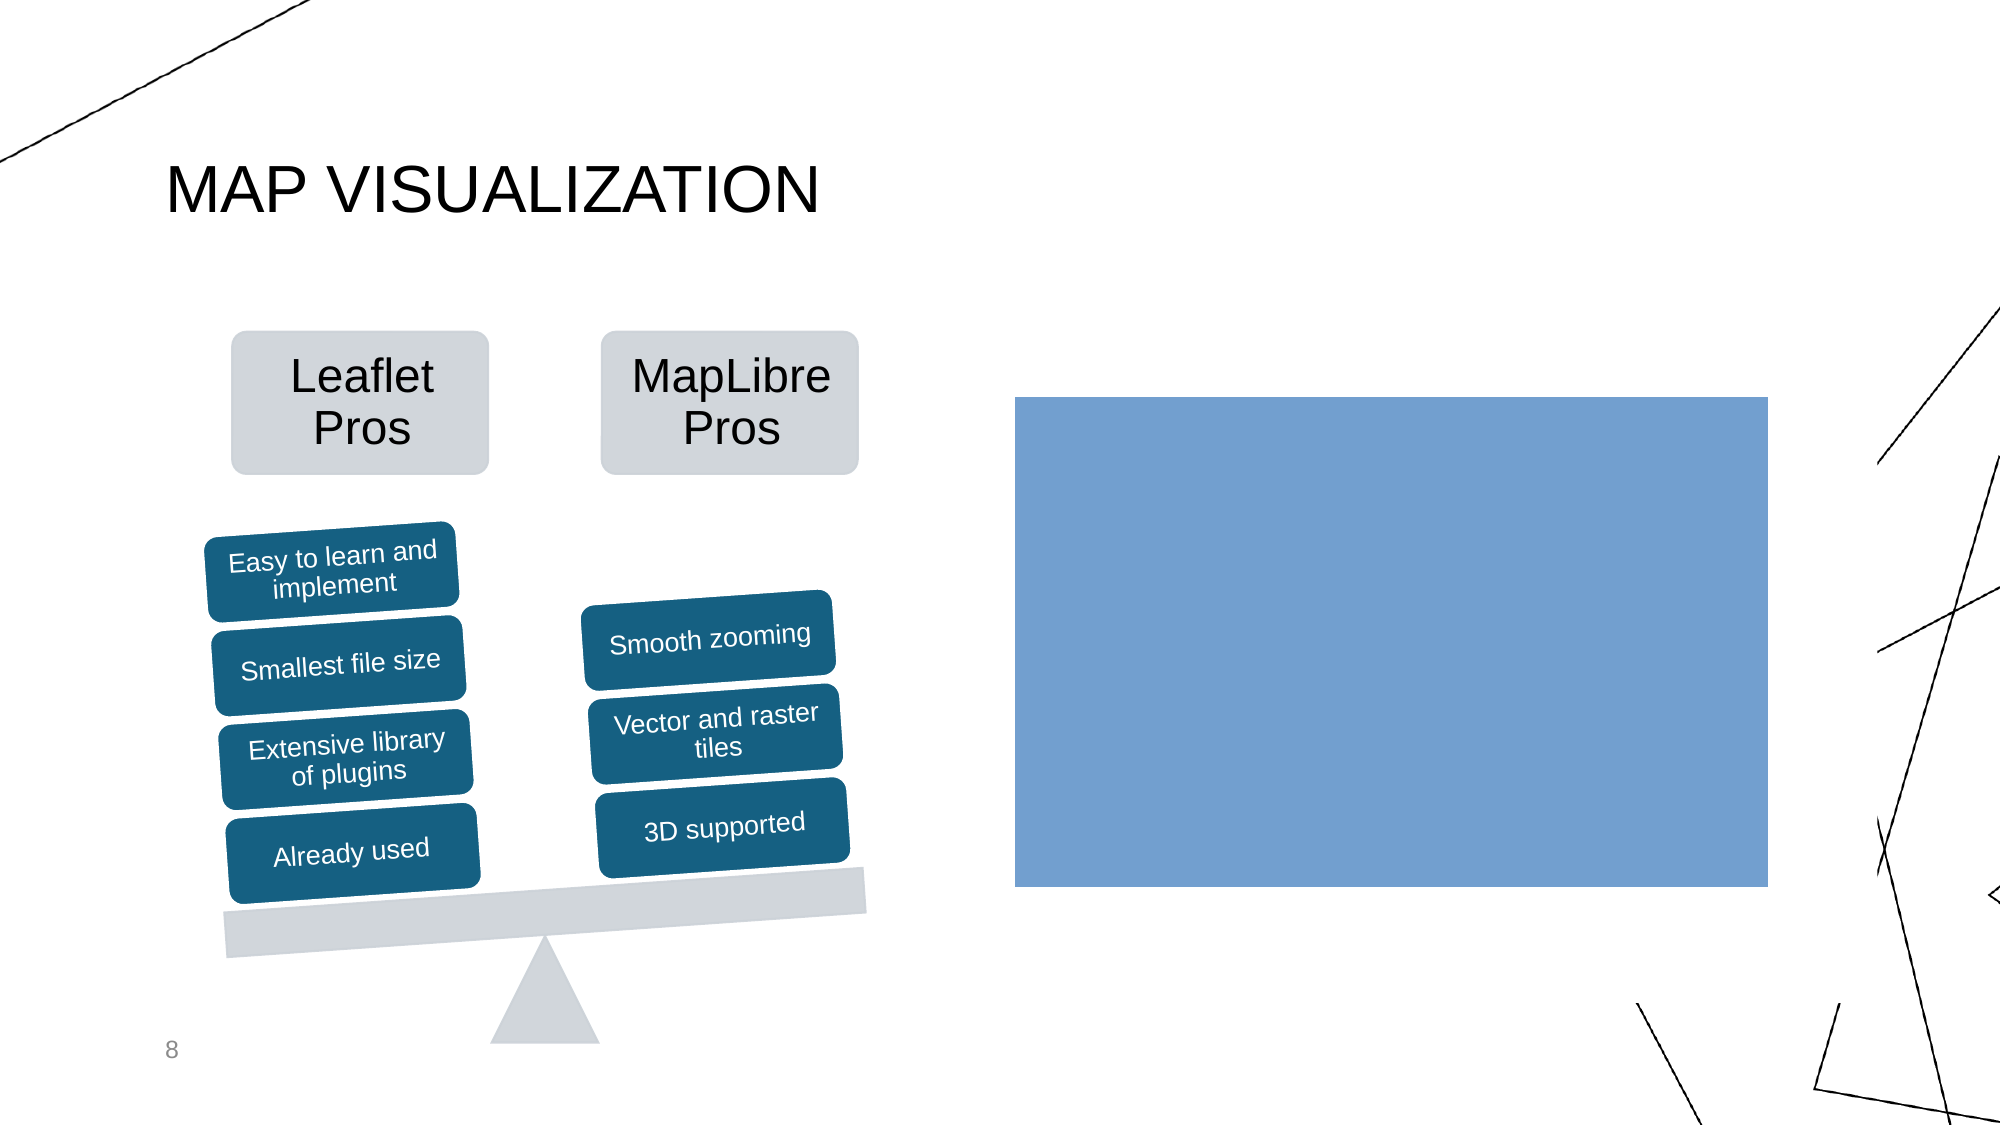

# Map Visualization
Leaflet Pros
MapLibre Pros
Already used
Extensive library of plugins
Smallest file size
Easy to learn and implement
3D supported
Vector and raster tiles
Smooth zooming
Visualization Technology (Leaflet):
Accidents & Violations: Leaflet markercluster
Traffic & Parking: Leaflet polylines (via GeoJSON)
Leaflet Layer Control: toggling map layers with dynamic legend
Overpass API: for road network integration
8